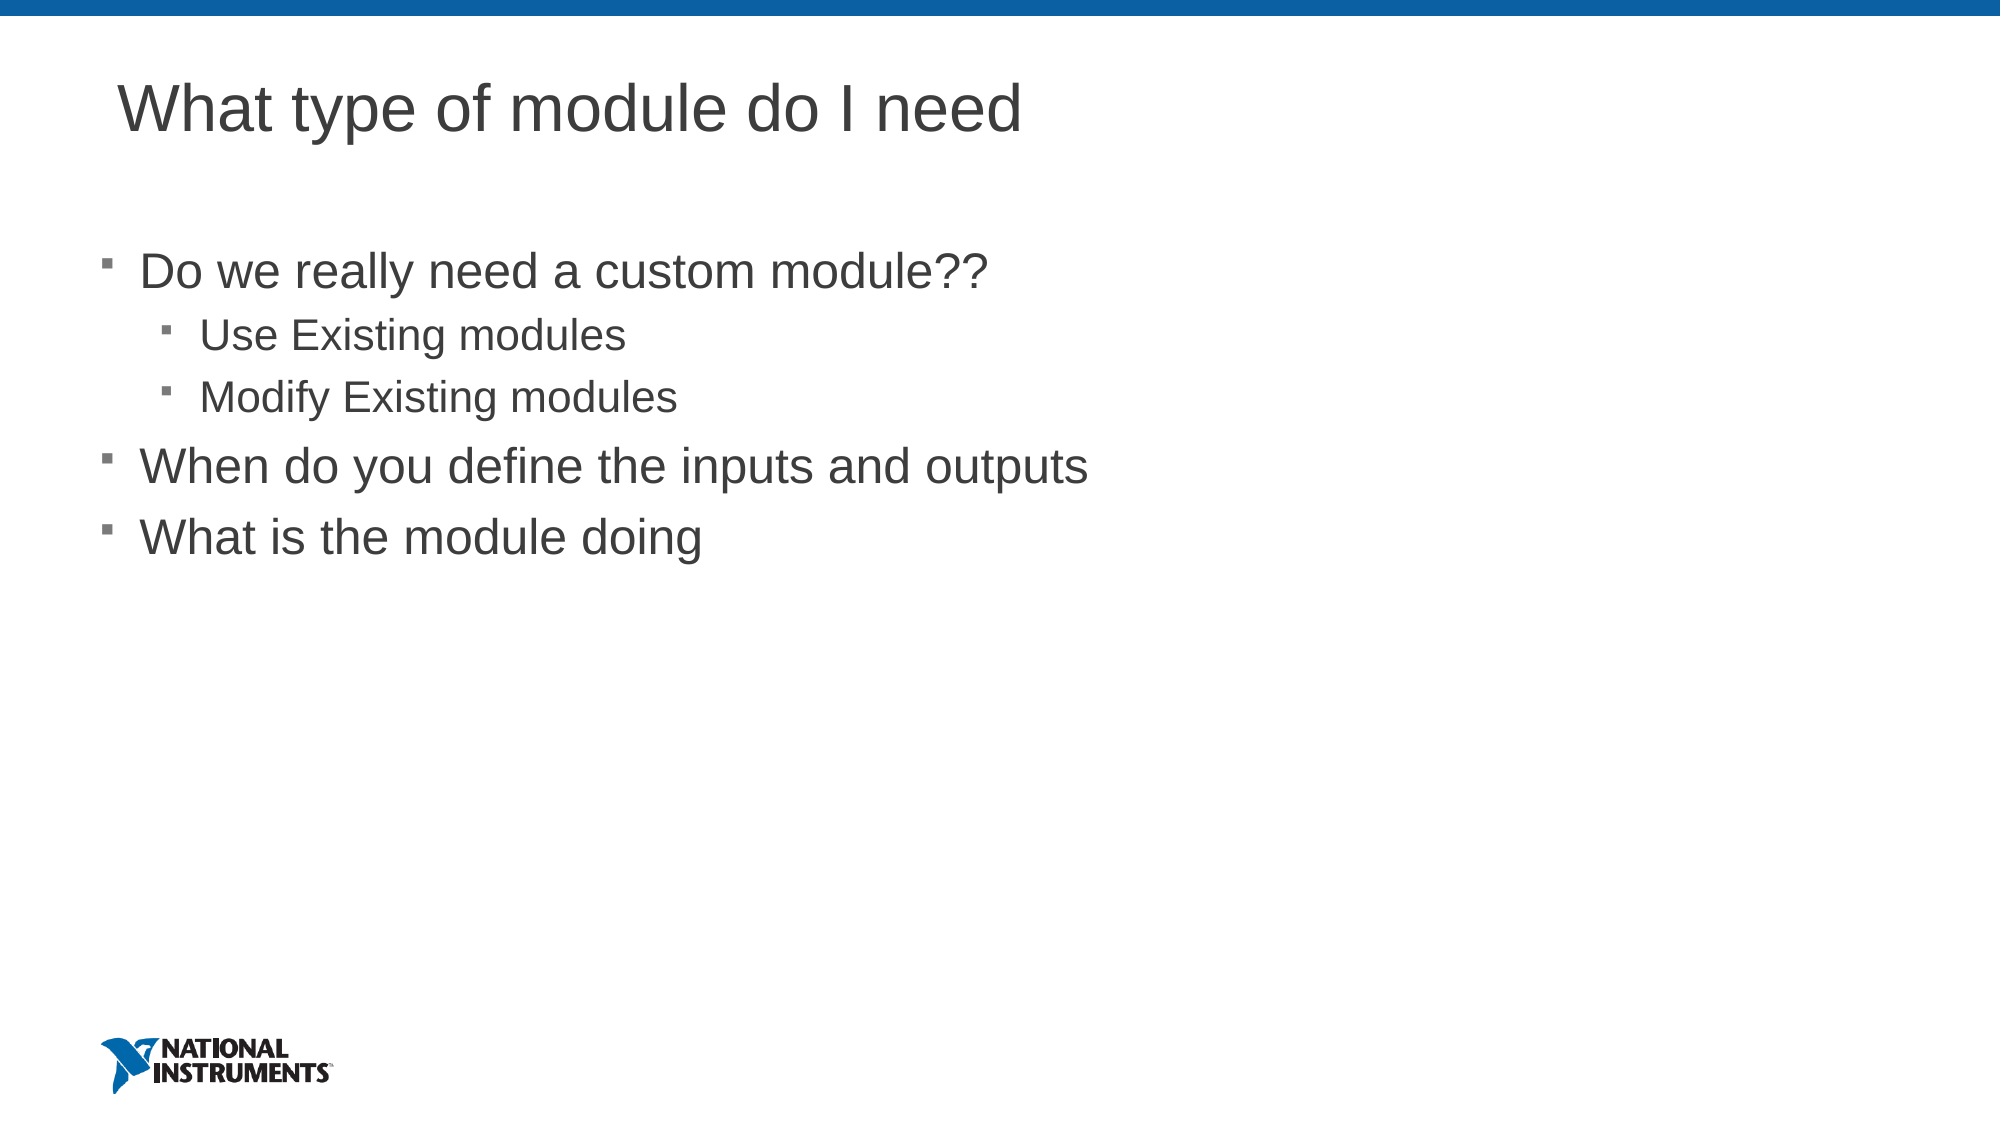

# What type of module do I need

Do we really need a custom module??
Use Existing modules
Modify Existing modules
When do you define the inputs and outputs
What is the module doing